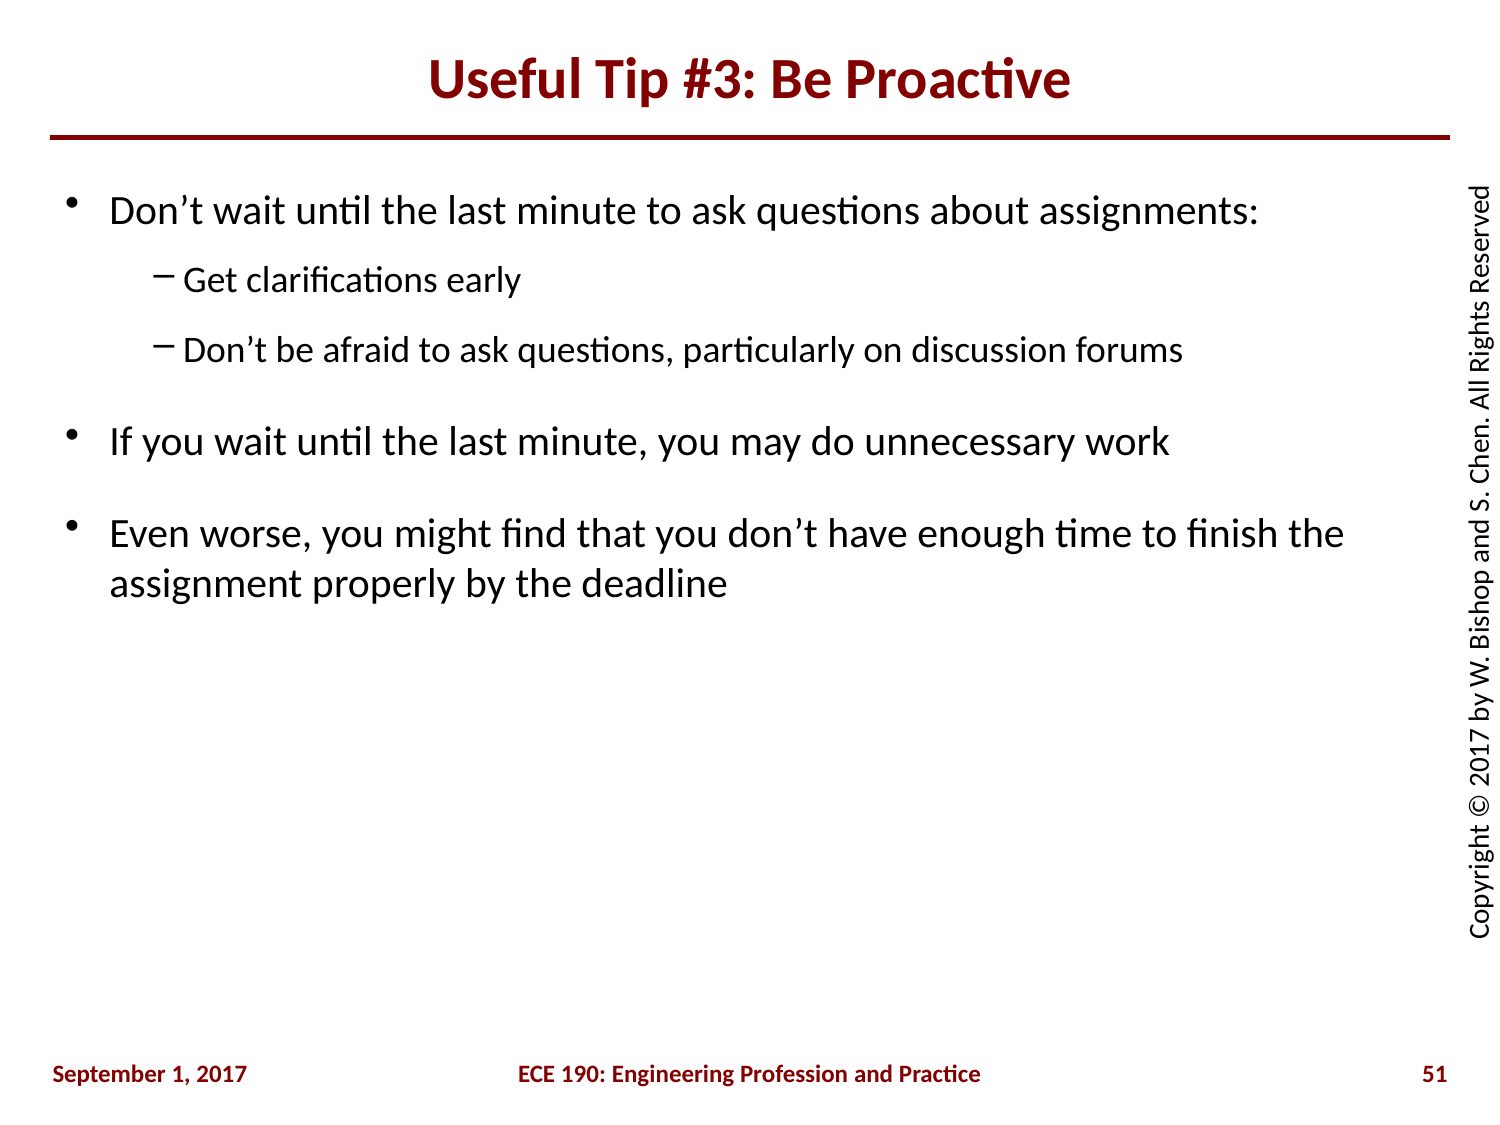

# Useful Tip #3: Be Proactive
Don’t wait until the last minute to ask questions about assignments:
Get clarifications early
Don’t be afraid to ask questions, particularly on discussion forums
If you wait until the last minute, you may do unnecessary work
Even worse, you might find that you don’t have enough time to finish the assignment properly by the deadline
September 1, 2017
ECE 190: Engineering Profession and Practice
51